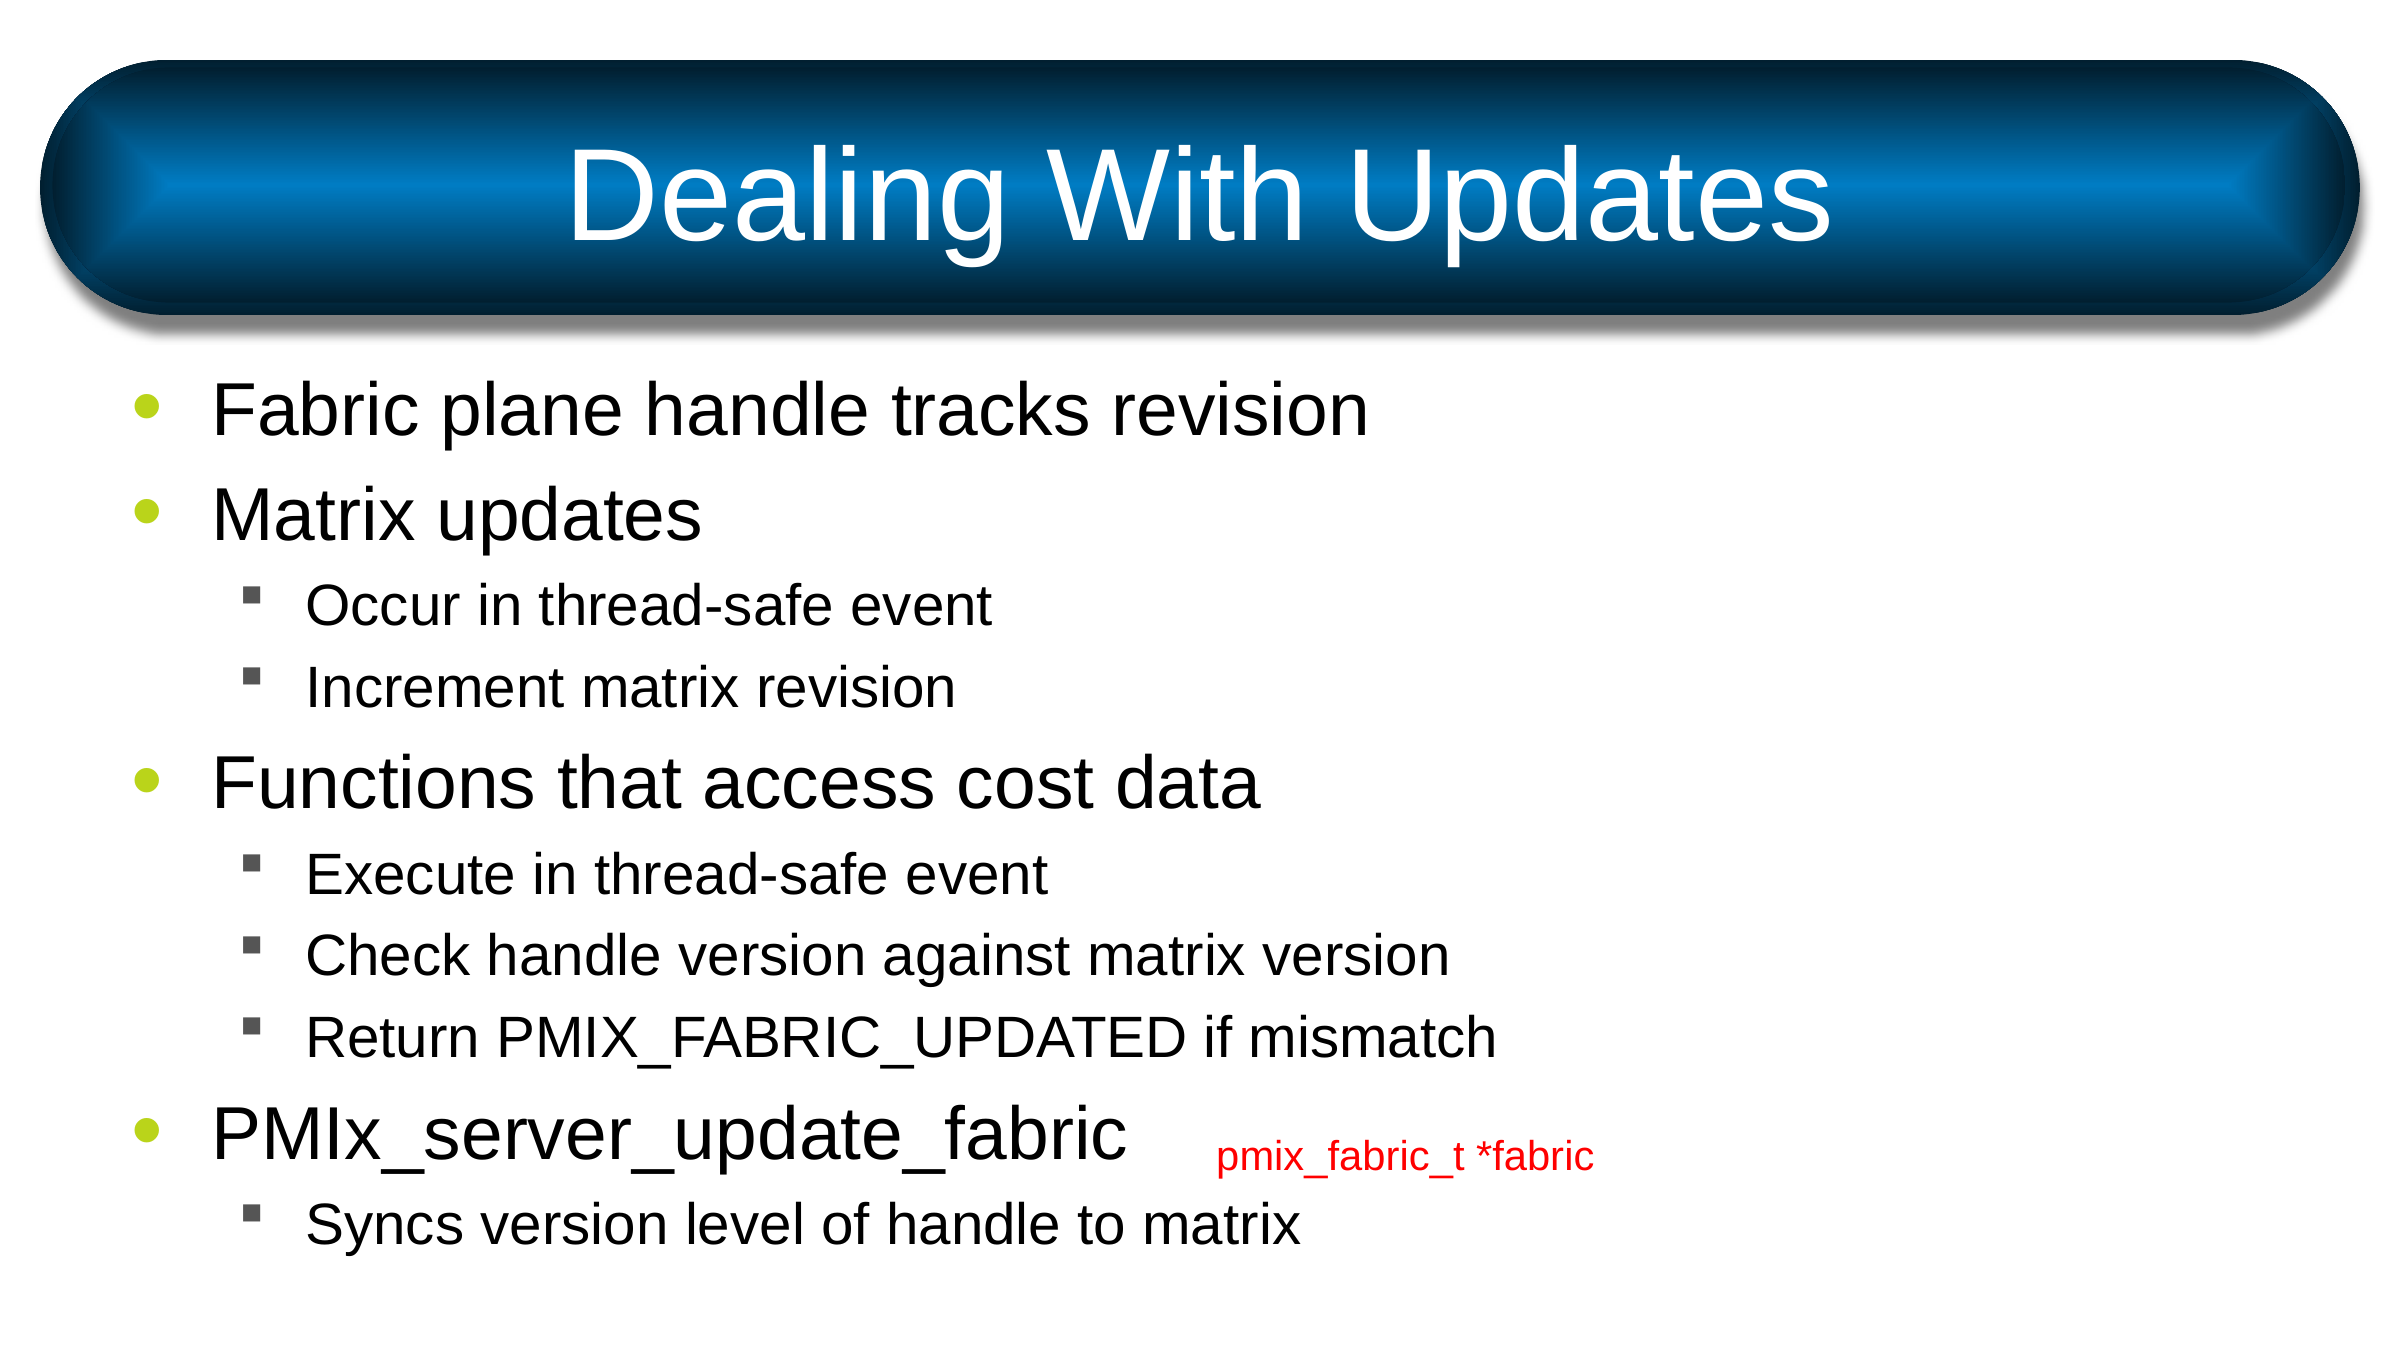

# Dealing With Updates
Fabric plane handle tracks revision
Matrix updates
Occur in thread-safe event
Increment matrix revision
Functions that access cost data
Execute in thread-safe event
Check handle version against matrix version
Return PMIX_FABRIC_UPDATED if mismatch
PMIx_server_update_fabric
Syncs version level of handle to matrix
pmix_fabric_t *fabric